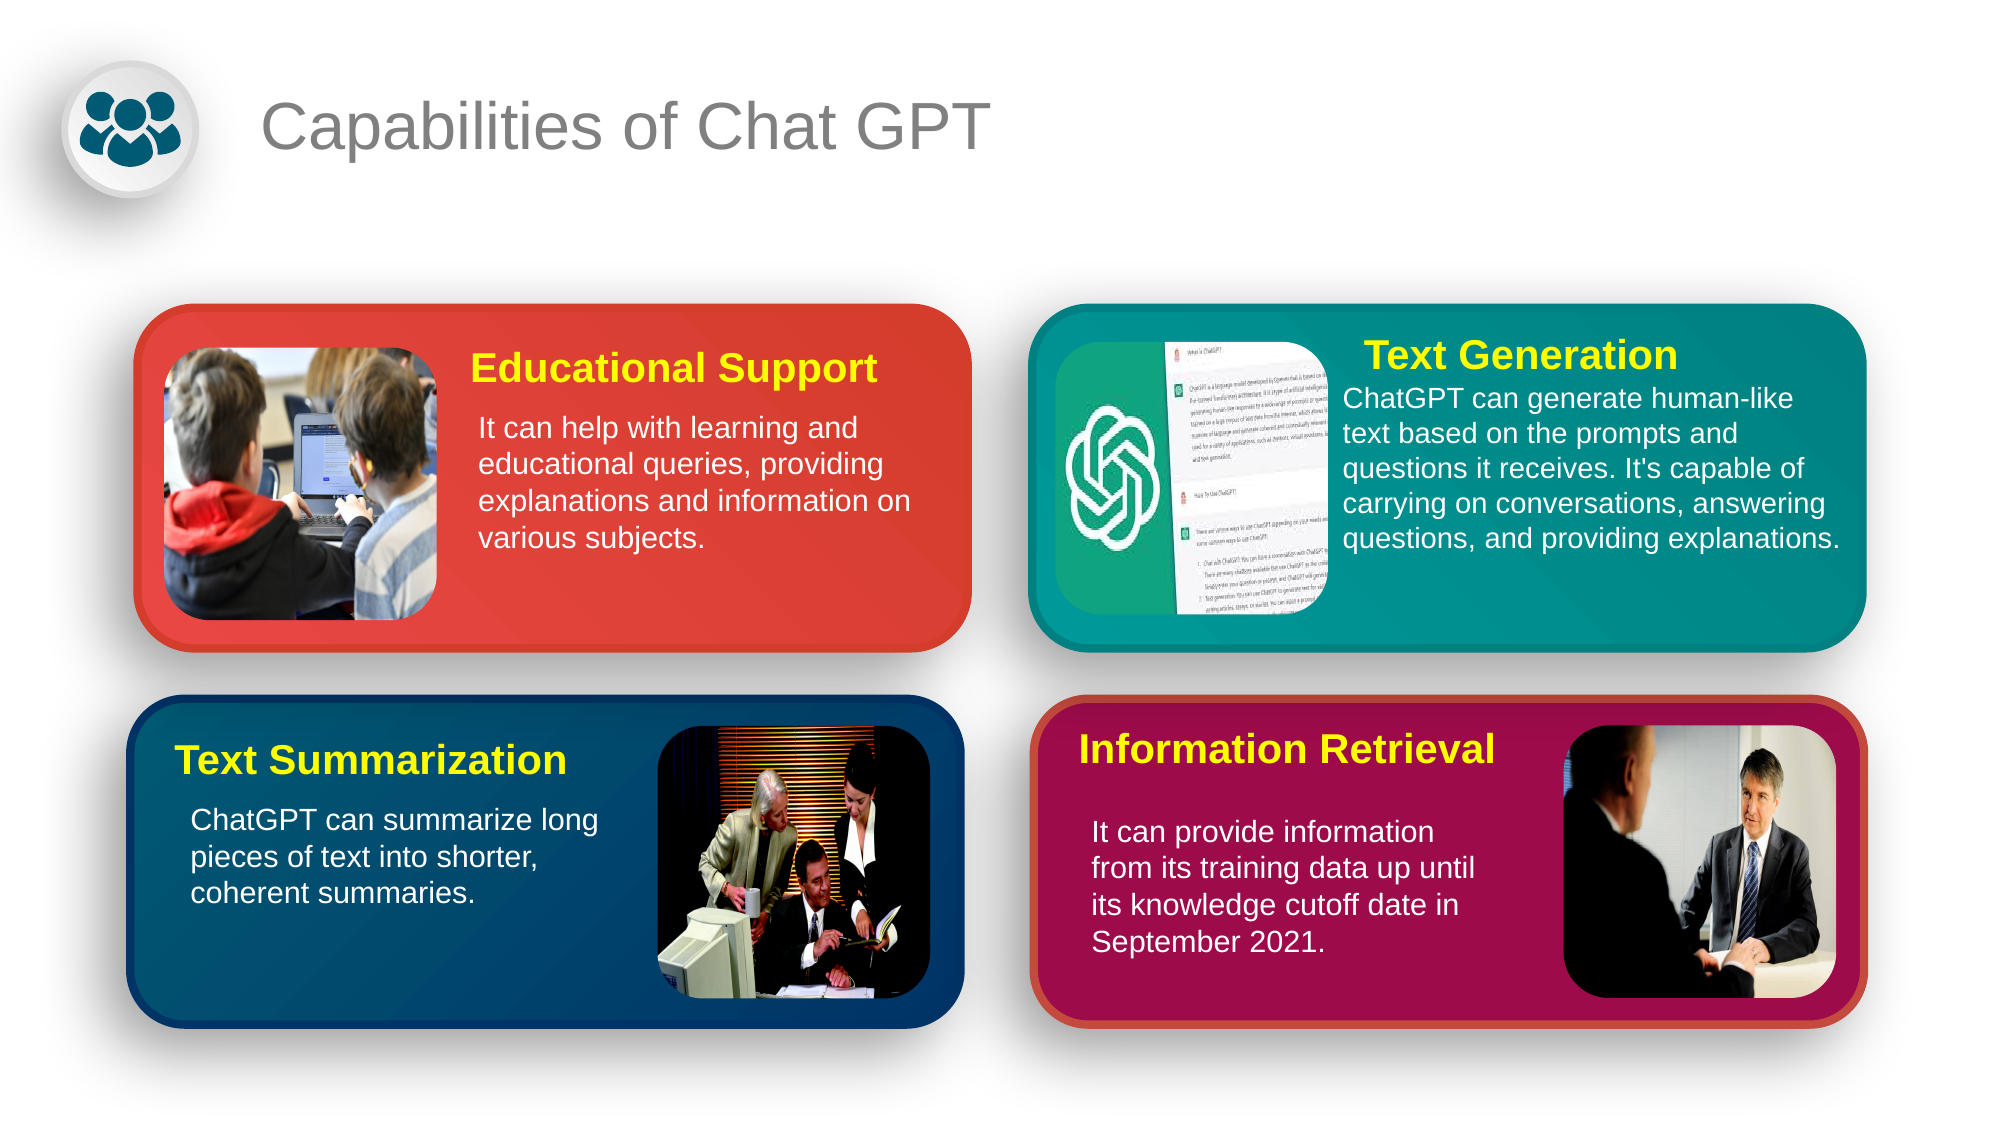

Capabilities of Chat GPT

Text Generation
Educational Support

ChatGPT can generate human-like text based on the prompts and questions it receives. It's capable of carrying on conversations, answering questions, and providing explanations.
It can help with learning and educational queries, providing explanations and information on various subjects.

Information Retrieval

Text Summarization

ChatGPT can summarize long pieces of text into shorter, coherent summaries.
It can provide information from its training data up until its knowledge cutoff date in September 2021.